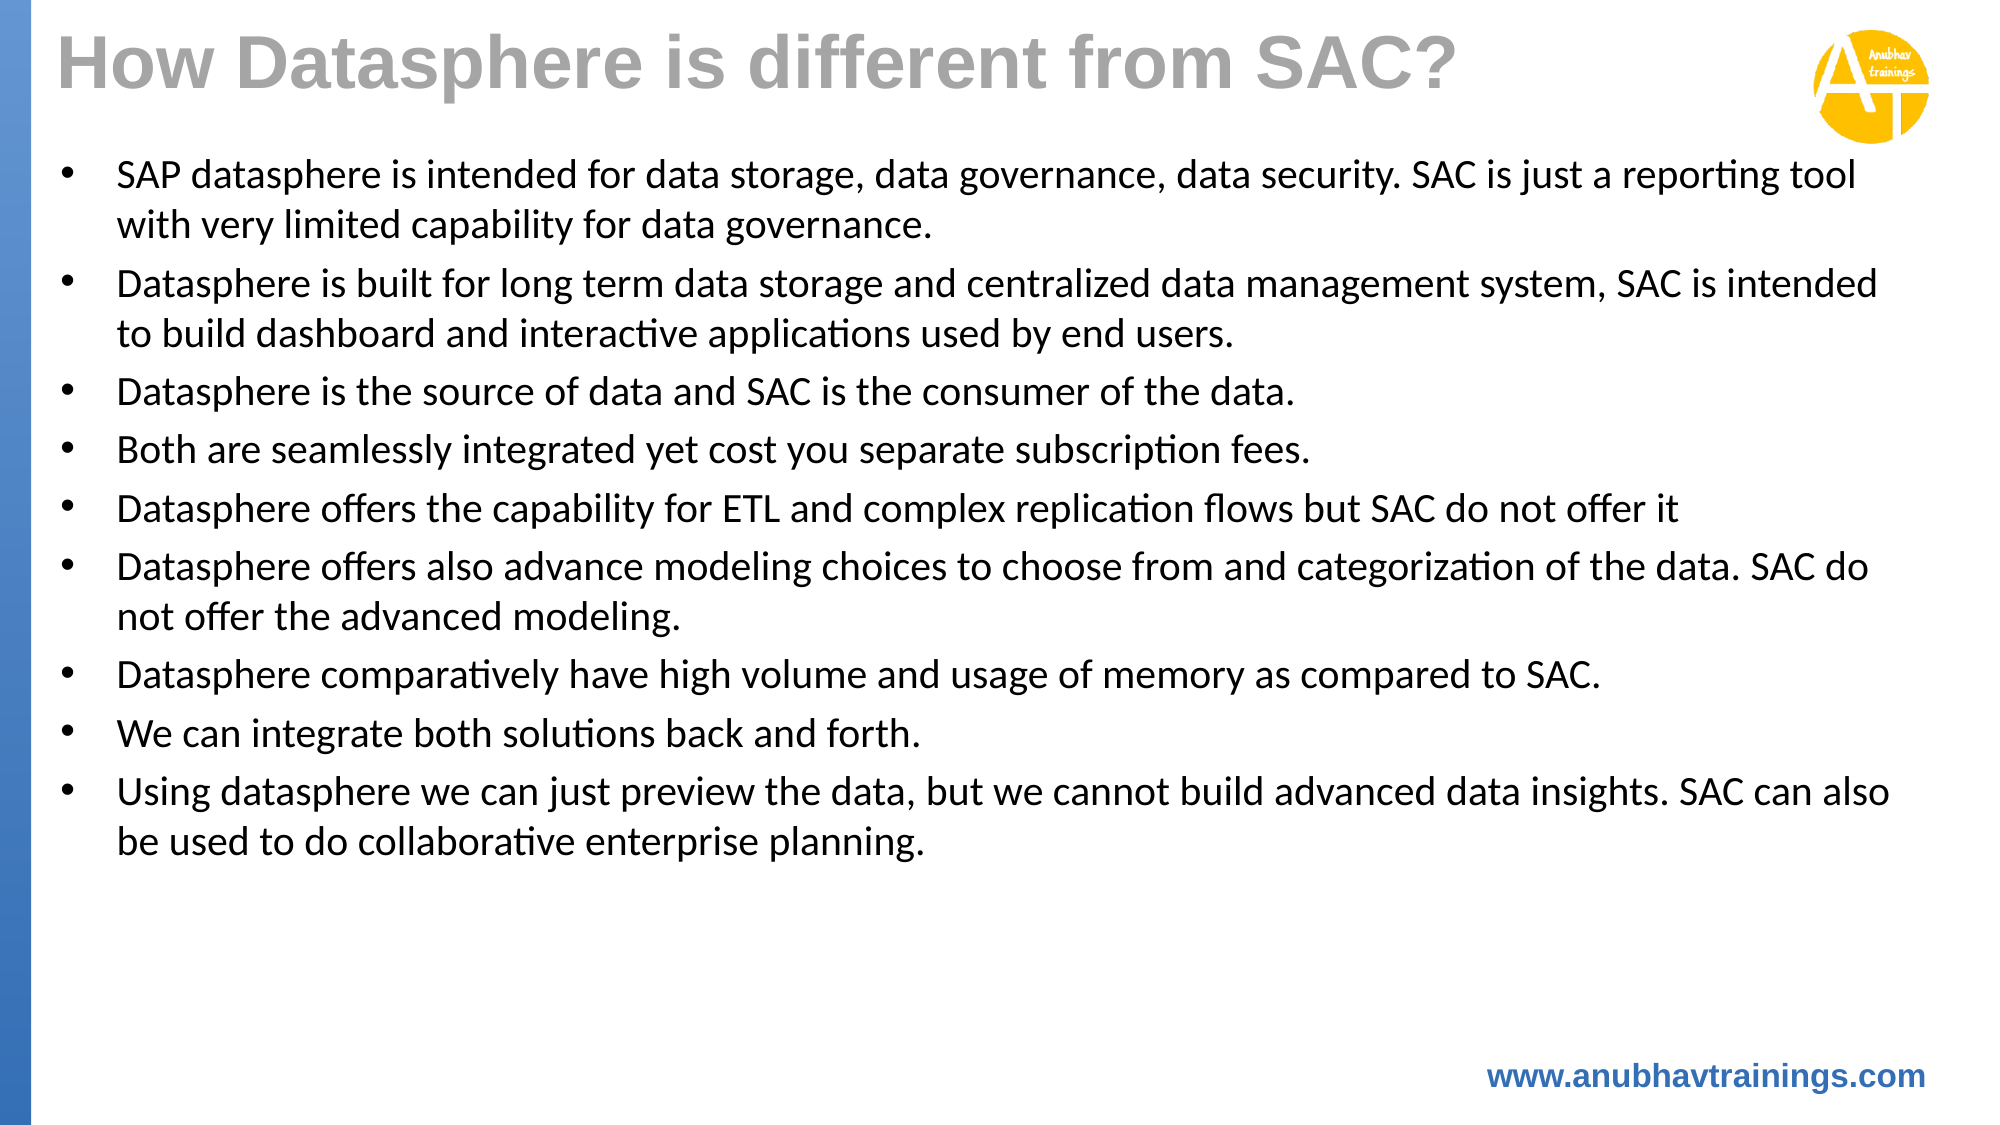

# How Datasphere is different from SAC?
SAP datasphere is intended for data storage, data governance, data security. SAC is just a reporting tool with very limited capability for data governance.
Datasphere is built for long term data storage and centralized data management system, SAC is intended to build dashboard and interactive applications used by end users.
Datasphere is the source of data and SAC is the consumer of the data.
Both are seamlessly integrated yet cost you separate subscription fees.
Datasphere offers the capability for ETL and complex replication flows but SAC do not offer it
Datasphere offers also advance modeling choices to choose from and categorization of the data. SAC do not offer the advanced modeling.
Datasphere comparatively have high volume and usage of memory as compared to SAC.
We can integrate both solutions back and forth.
Using datasphere we can just preview the data, but we cannot build advanced data insights. SAC can also be used to do collaborative enterprise planning.